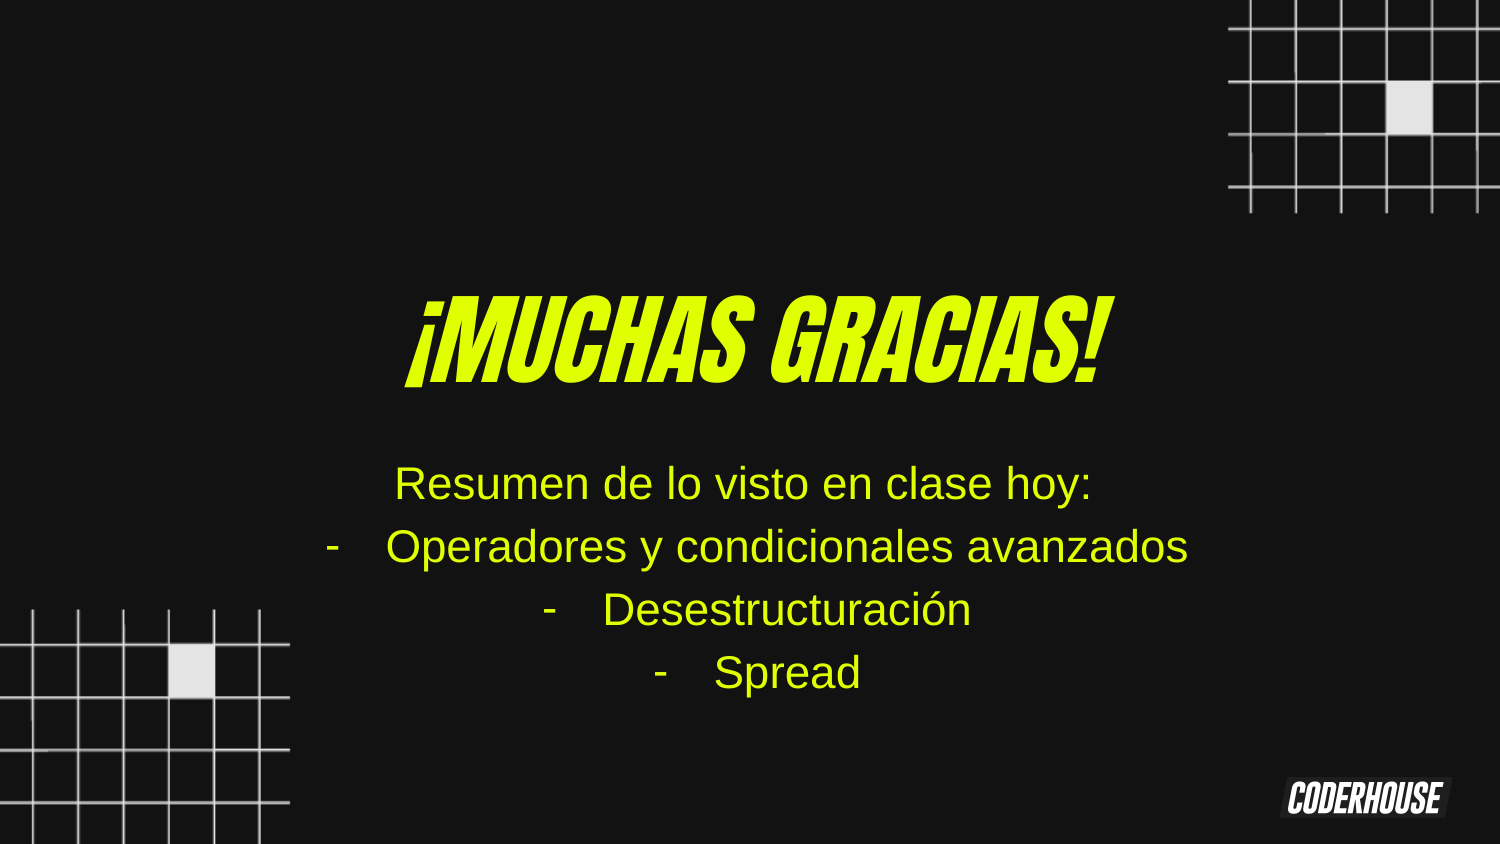

¡MUCHAS GRACIAS!
Resumen de lo visto en clase hoy:
Operadores y condicionales avanzados
Desestructuración
Spread